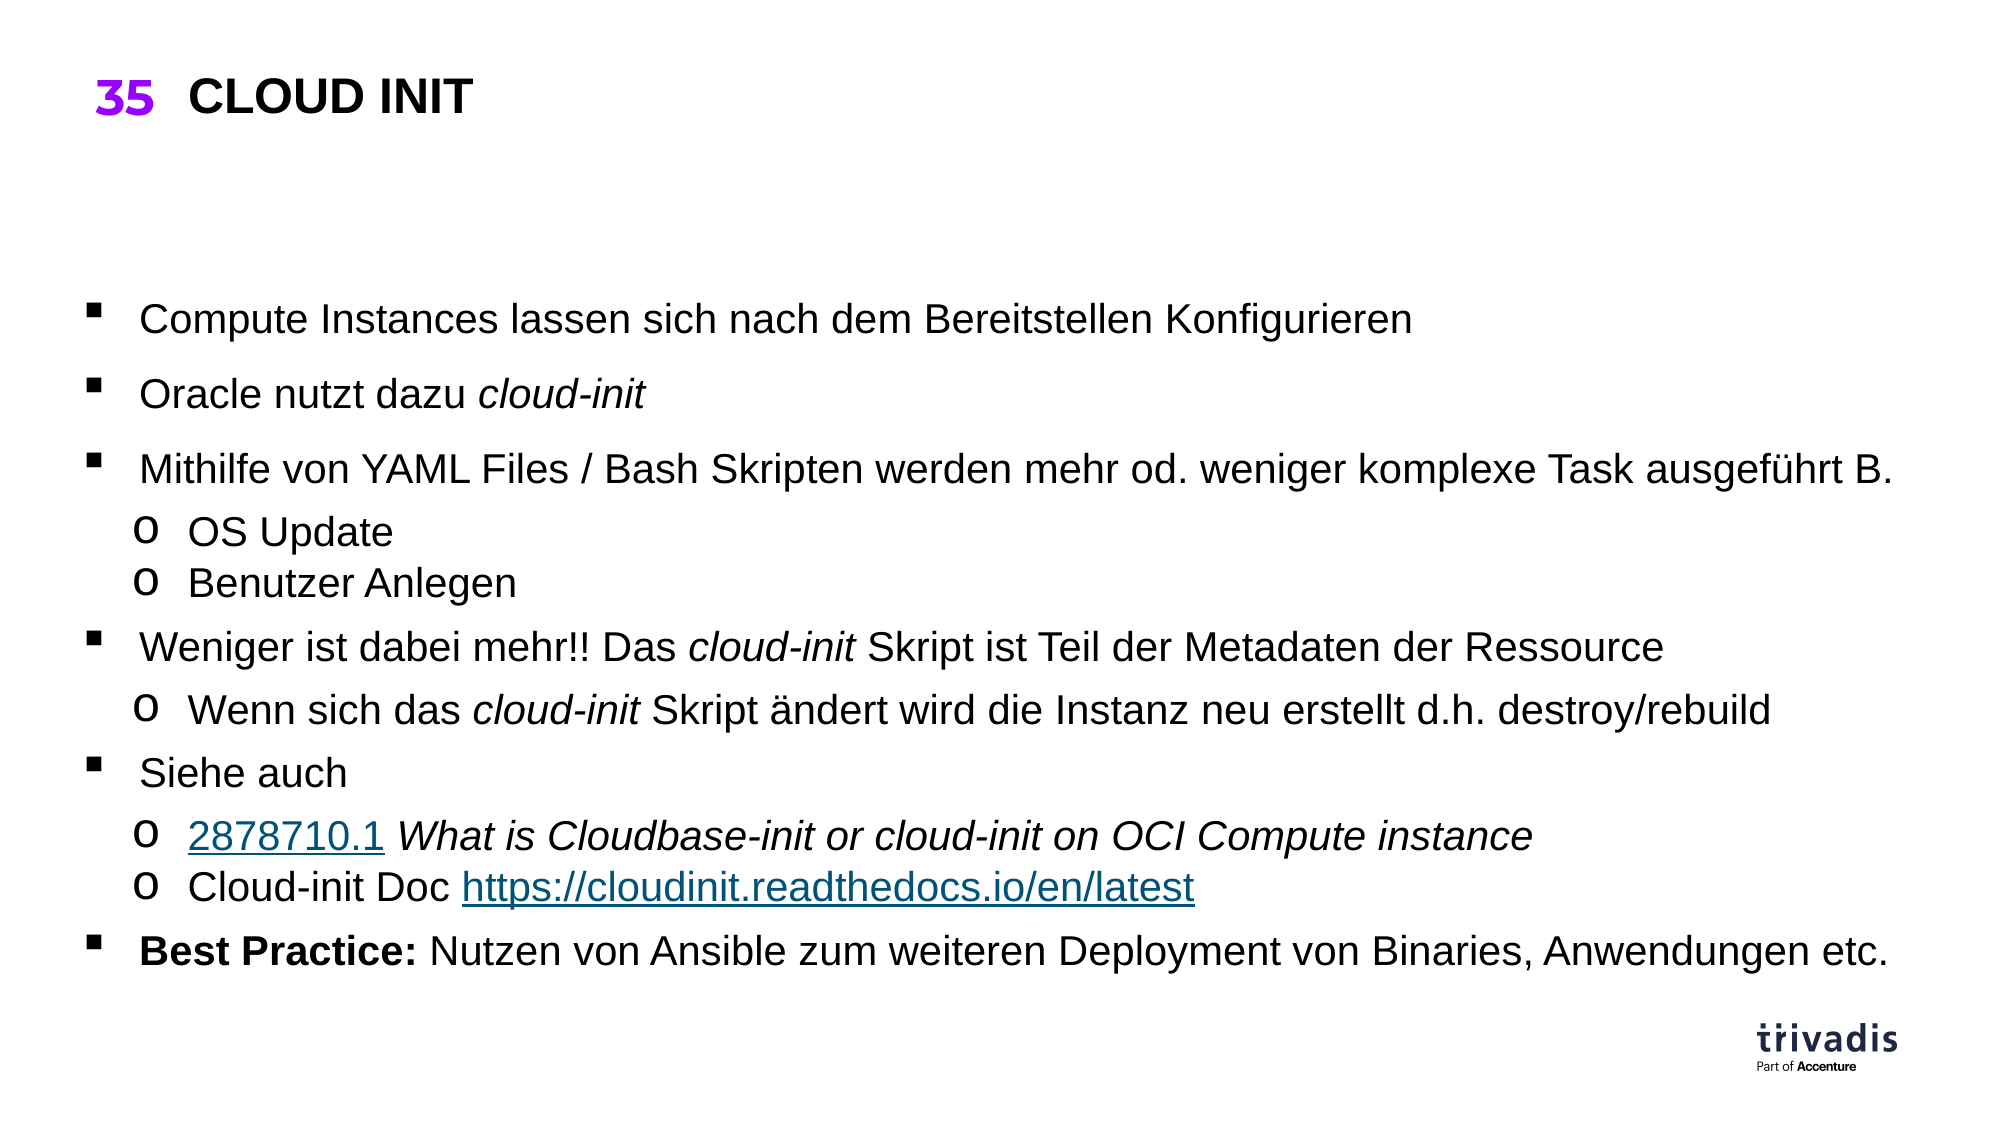

# Cloud Init
Compute Instances lassen sich nach dem Bereitstellen Konfigurieren
Oracle nutzt dazu cloud-init
Mithilfe von YAML Files / Bash Skripten werden mehr od. weniger komplexe Task ausgeführt B.
OS Update
Benutzer Anlegen
Weniger ist dabei mehr!! Das cloud-init Skript ist Teil der Metadaten der Ressource
Wenn sich das cloud-init Skript ändert wird die Instanz neu erstellt d.h. destroy/rebuild
Siehe auch
2878710.1 What is Cloudbase-init or cloud-init on OCI Compute instance
Cloud-init Doc https://cloudinit.readthedocs.io/en/latest
Best Practice: Nutzen von Ansible zum weiteren Deployment von Binaries, Anwendungen etc.